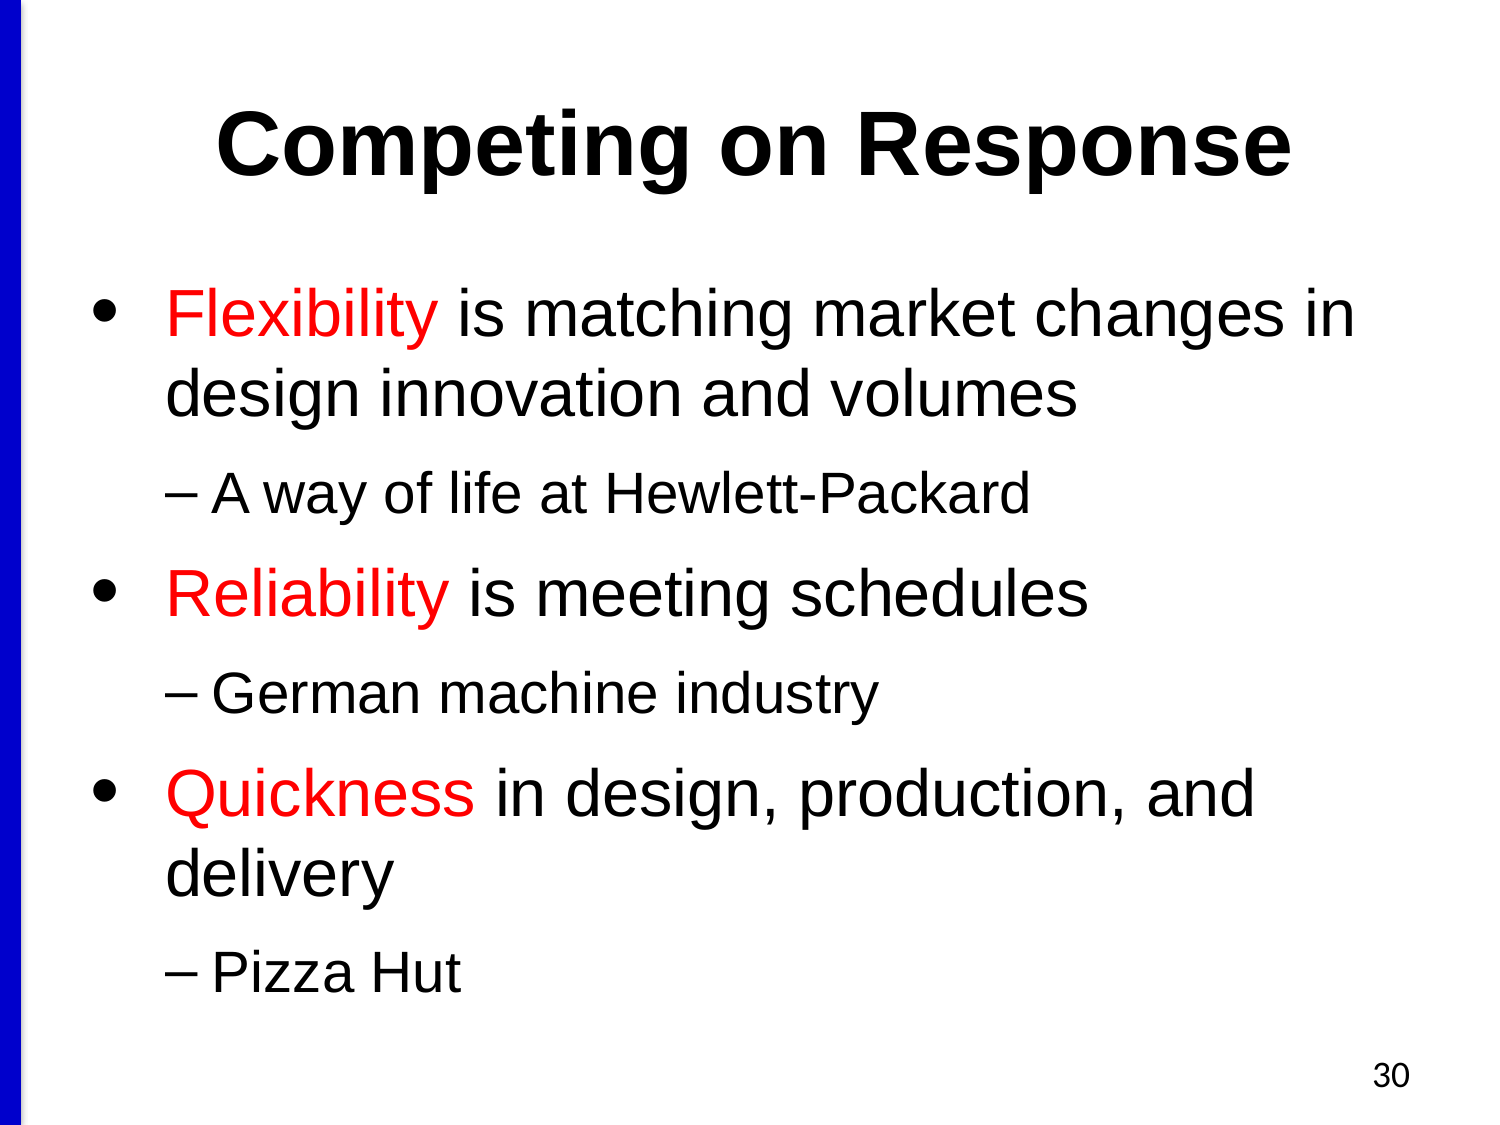

# Competing on Response
Flexibility is matching market changes in design innovation and volumes
A way of life at Hewlett-Packard
Reliability is meeting schedules
German machine industry
Quickness in design, production, and delivery
Pizza Hut

30